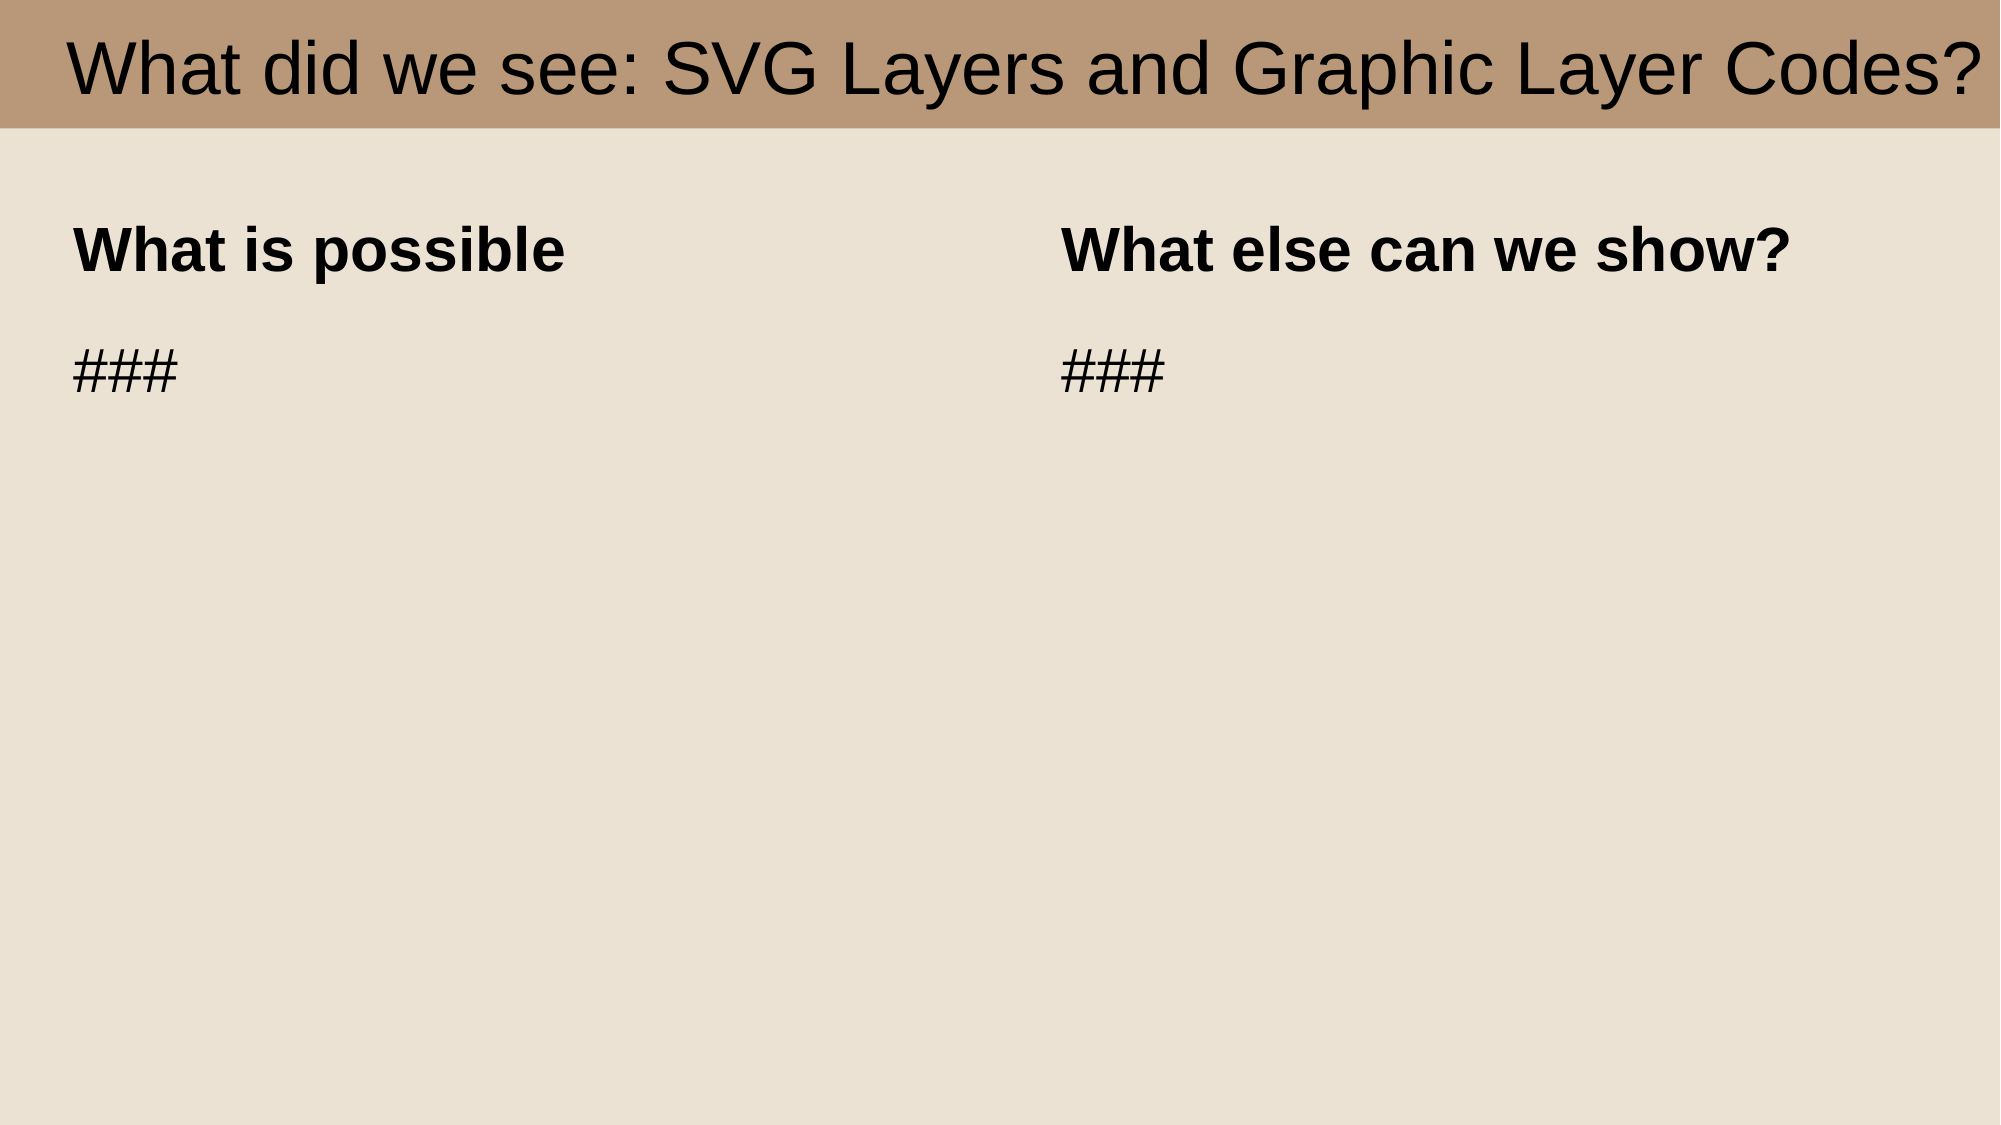

# What did we see: SVG Layers and Graphic Layer Codes?
What is possible
What else can we show?
###
###